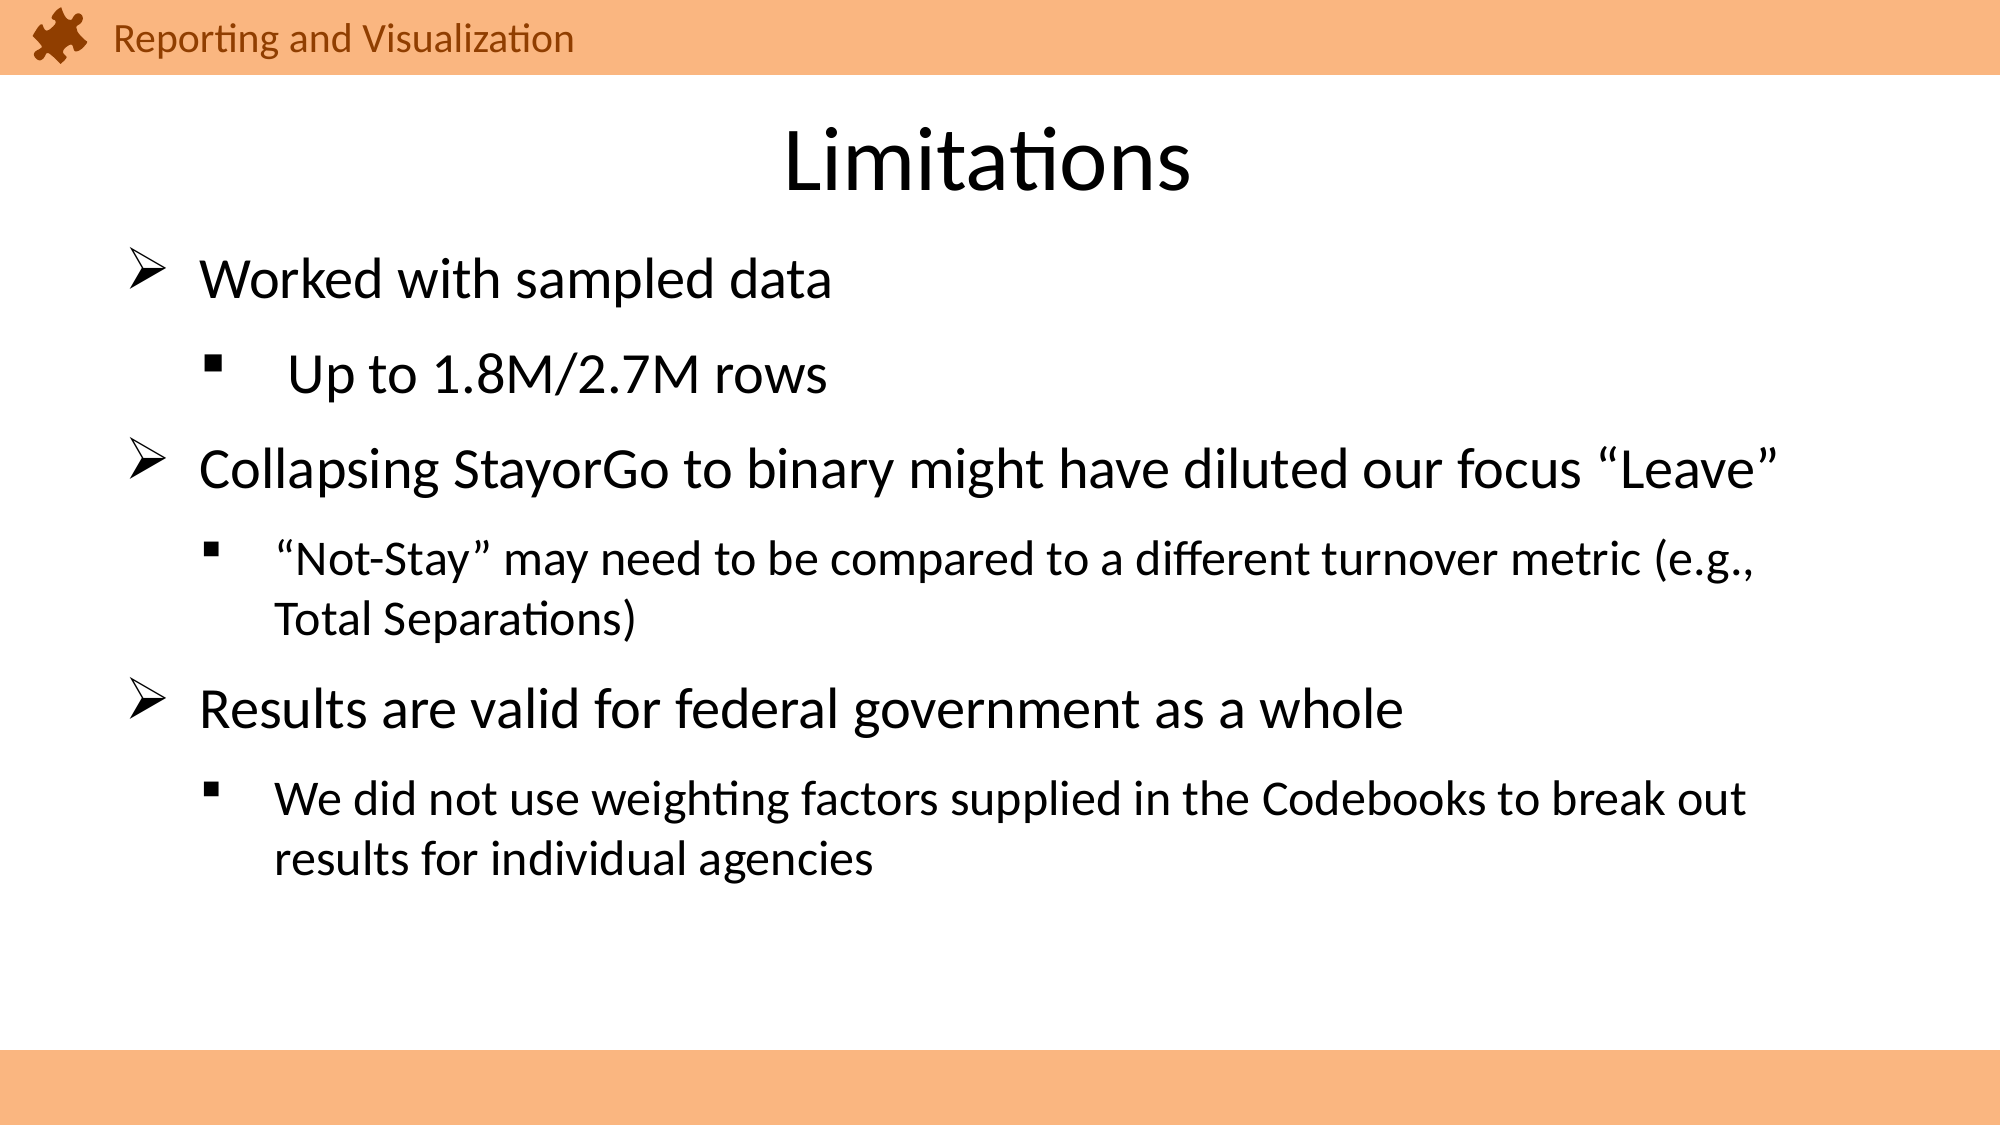

Reporting and Visualization

# Limitations
Worked with sampled data
 Up to 1.8M/2.7M rows
Collapsing StayorGo to binary might have diluted our focus “Leave”
“Not-Stay” may need to be compared to a different turnover metric (e.g., Total Separations)
Results are valid for federal government as a whole
We did not use weighting factors supplied in the Codebooks to break out results for individual agencies